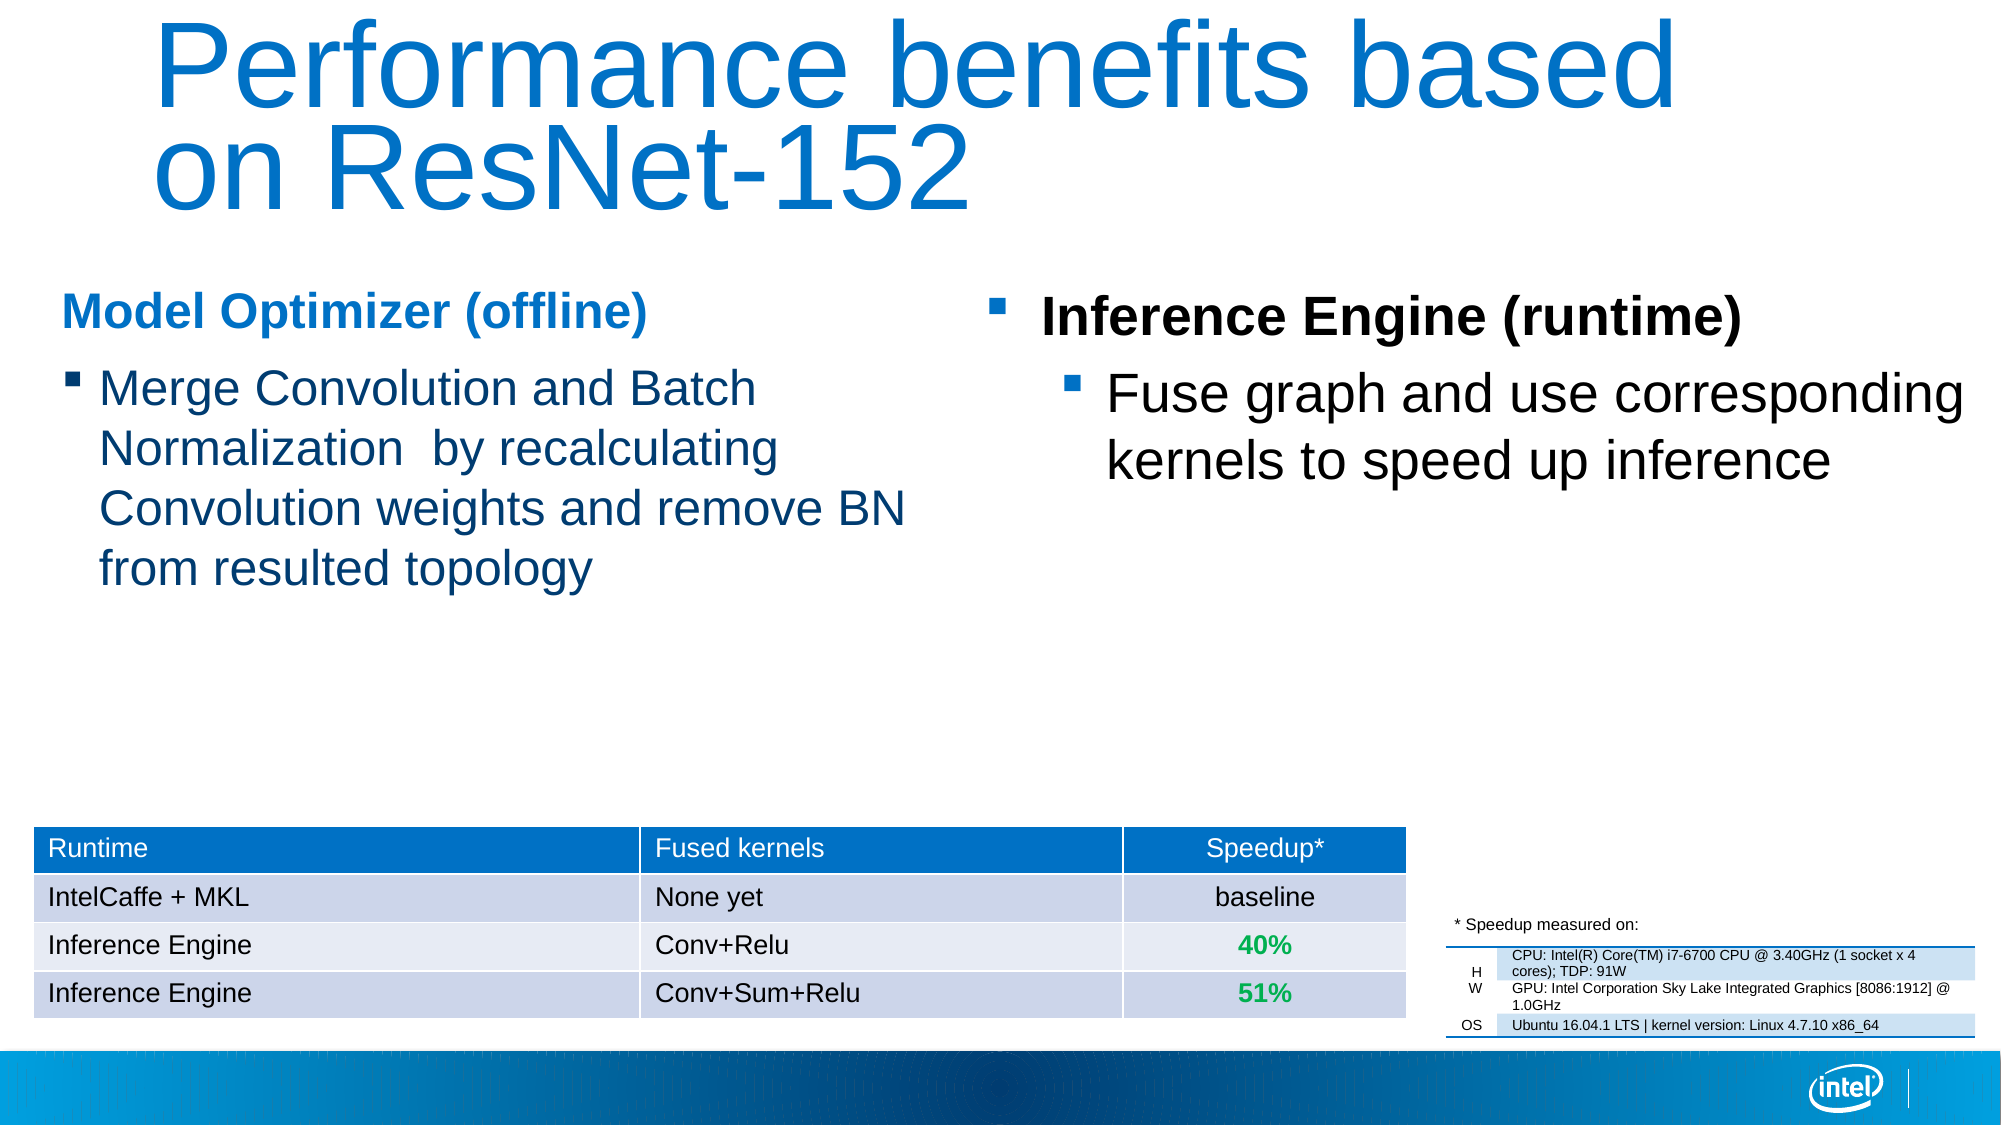

# Performance benefits based on ResNet-152
Model Optimizer (offline)
Merge Convolution and Batch Normalization  by recalculating Convolution weights and remove BN from resulted topology
Inference Engine (runtime)
Fuse graph and use corresponding kernels to speed up inference
| Runtime | Fused kernels | Speedup\* |
| --- | --- | --- |
| IntelCaffe + MKL | None yet | baseline |
| Inference Engine | Conv+Relu | 40% |
| Inference Engine | Conv+Sum+Relu | 51% |
* Speedup measured on:
| HW | CPU: Intel(R) Core(TM) i7-6700 CPU @ 3.40GHz (1 socket x 4 cores); TDP: 91W |
| --- | --- |
|  | GPU: Intel Corporation Sky Lake Integrated Graphics [8086:1912] @ 1.0GHz |
| OS | Ubuntu 16.04.1 LTS | kernel version: Linux 4.7.10 x86\_64 |